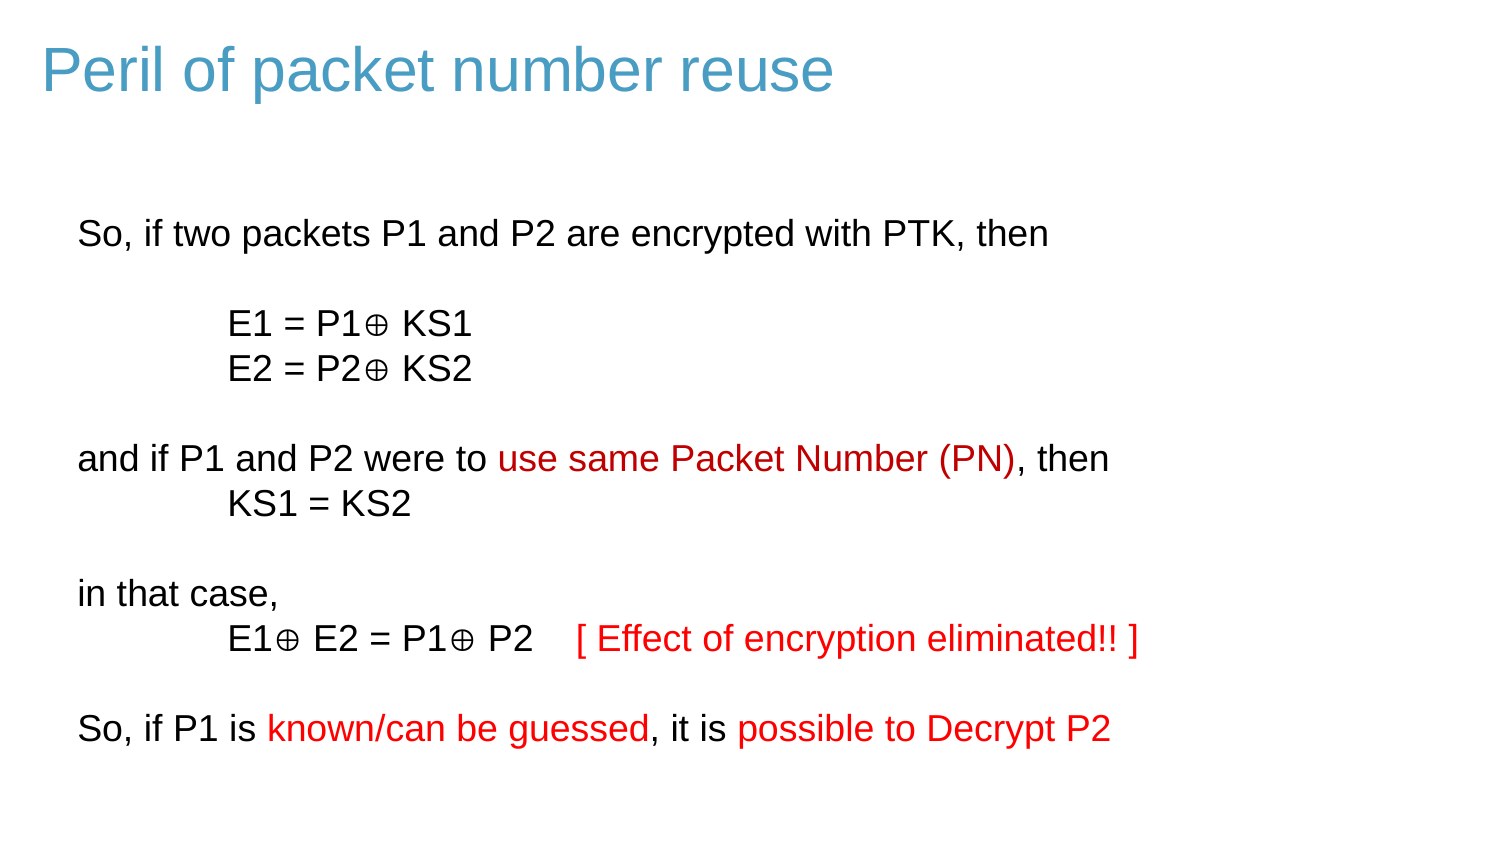

Peril of packet number reuse

So, if two packets P1 and P2 are encrypted with PTK, then
	E1 = P1⊕ KS1
	E2 = P2⊕ KS2
and if P1 and P2 were to use same Packet Number (PN), then
	KS1 = KS2
in that case,
	E1⊕ E2 = P1⊕ P2    [ Effect of encryption eliminated!! ]

So, if P1 is known/can be guessed, it is possible to Decrypt P2